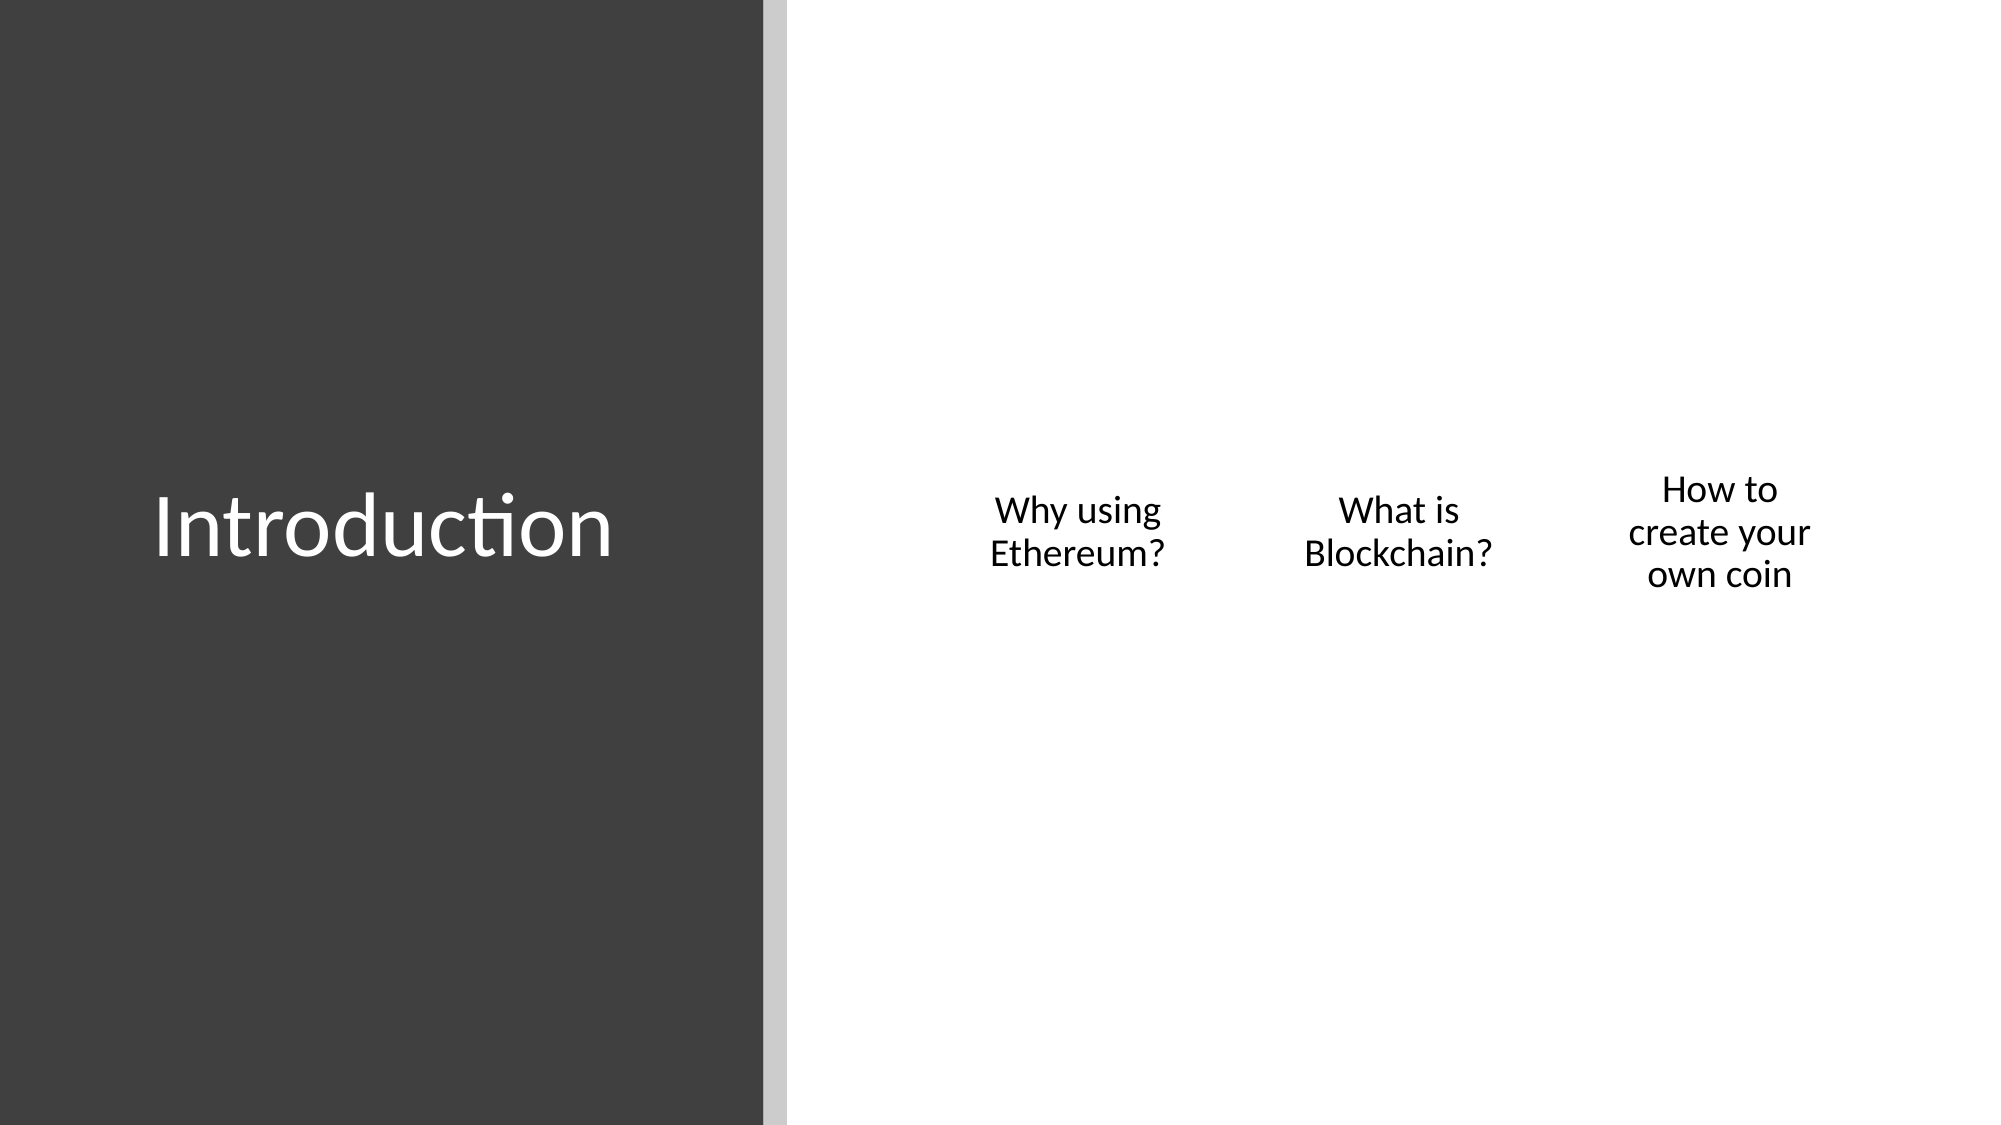

Why using Ethereum?
What is Blockchain?
How to create your own coin
# Introduction